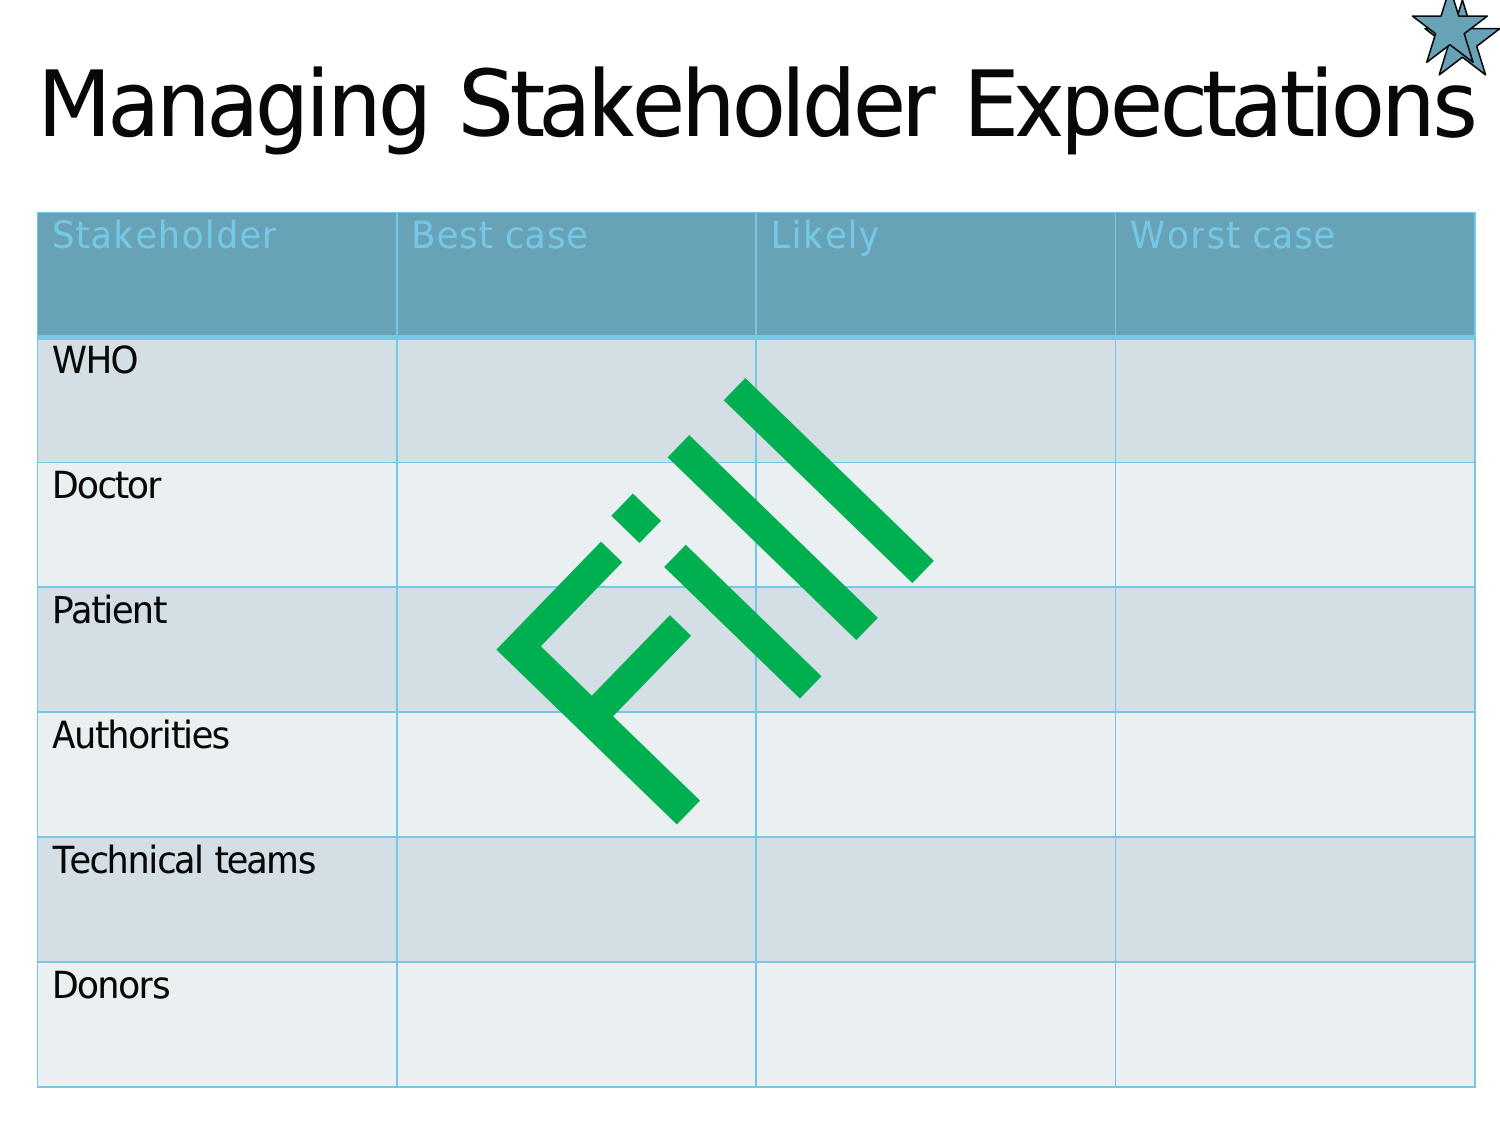

# Managing Stakeholder Expectations
| Stakeholder | Best case | Likely | Worst case |
| --- | --- | --- | --- |
| WHO |  |  |  |
| Doctor |  |  |  |
| Patient |  |  |  |
| Authorities |  |  |  |
| Technical teams |  |  |  |
| Donors |  |  |  |
Fill